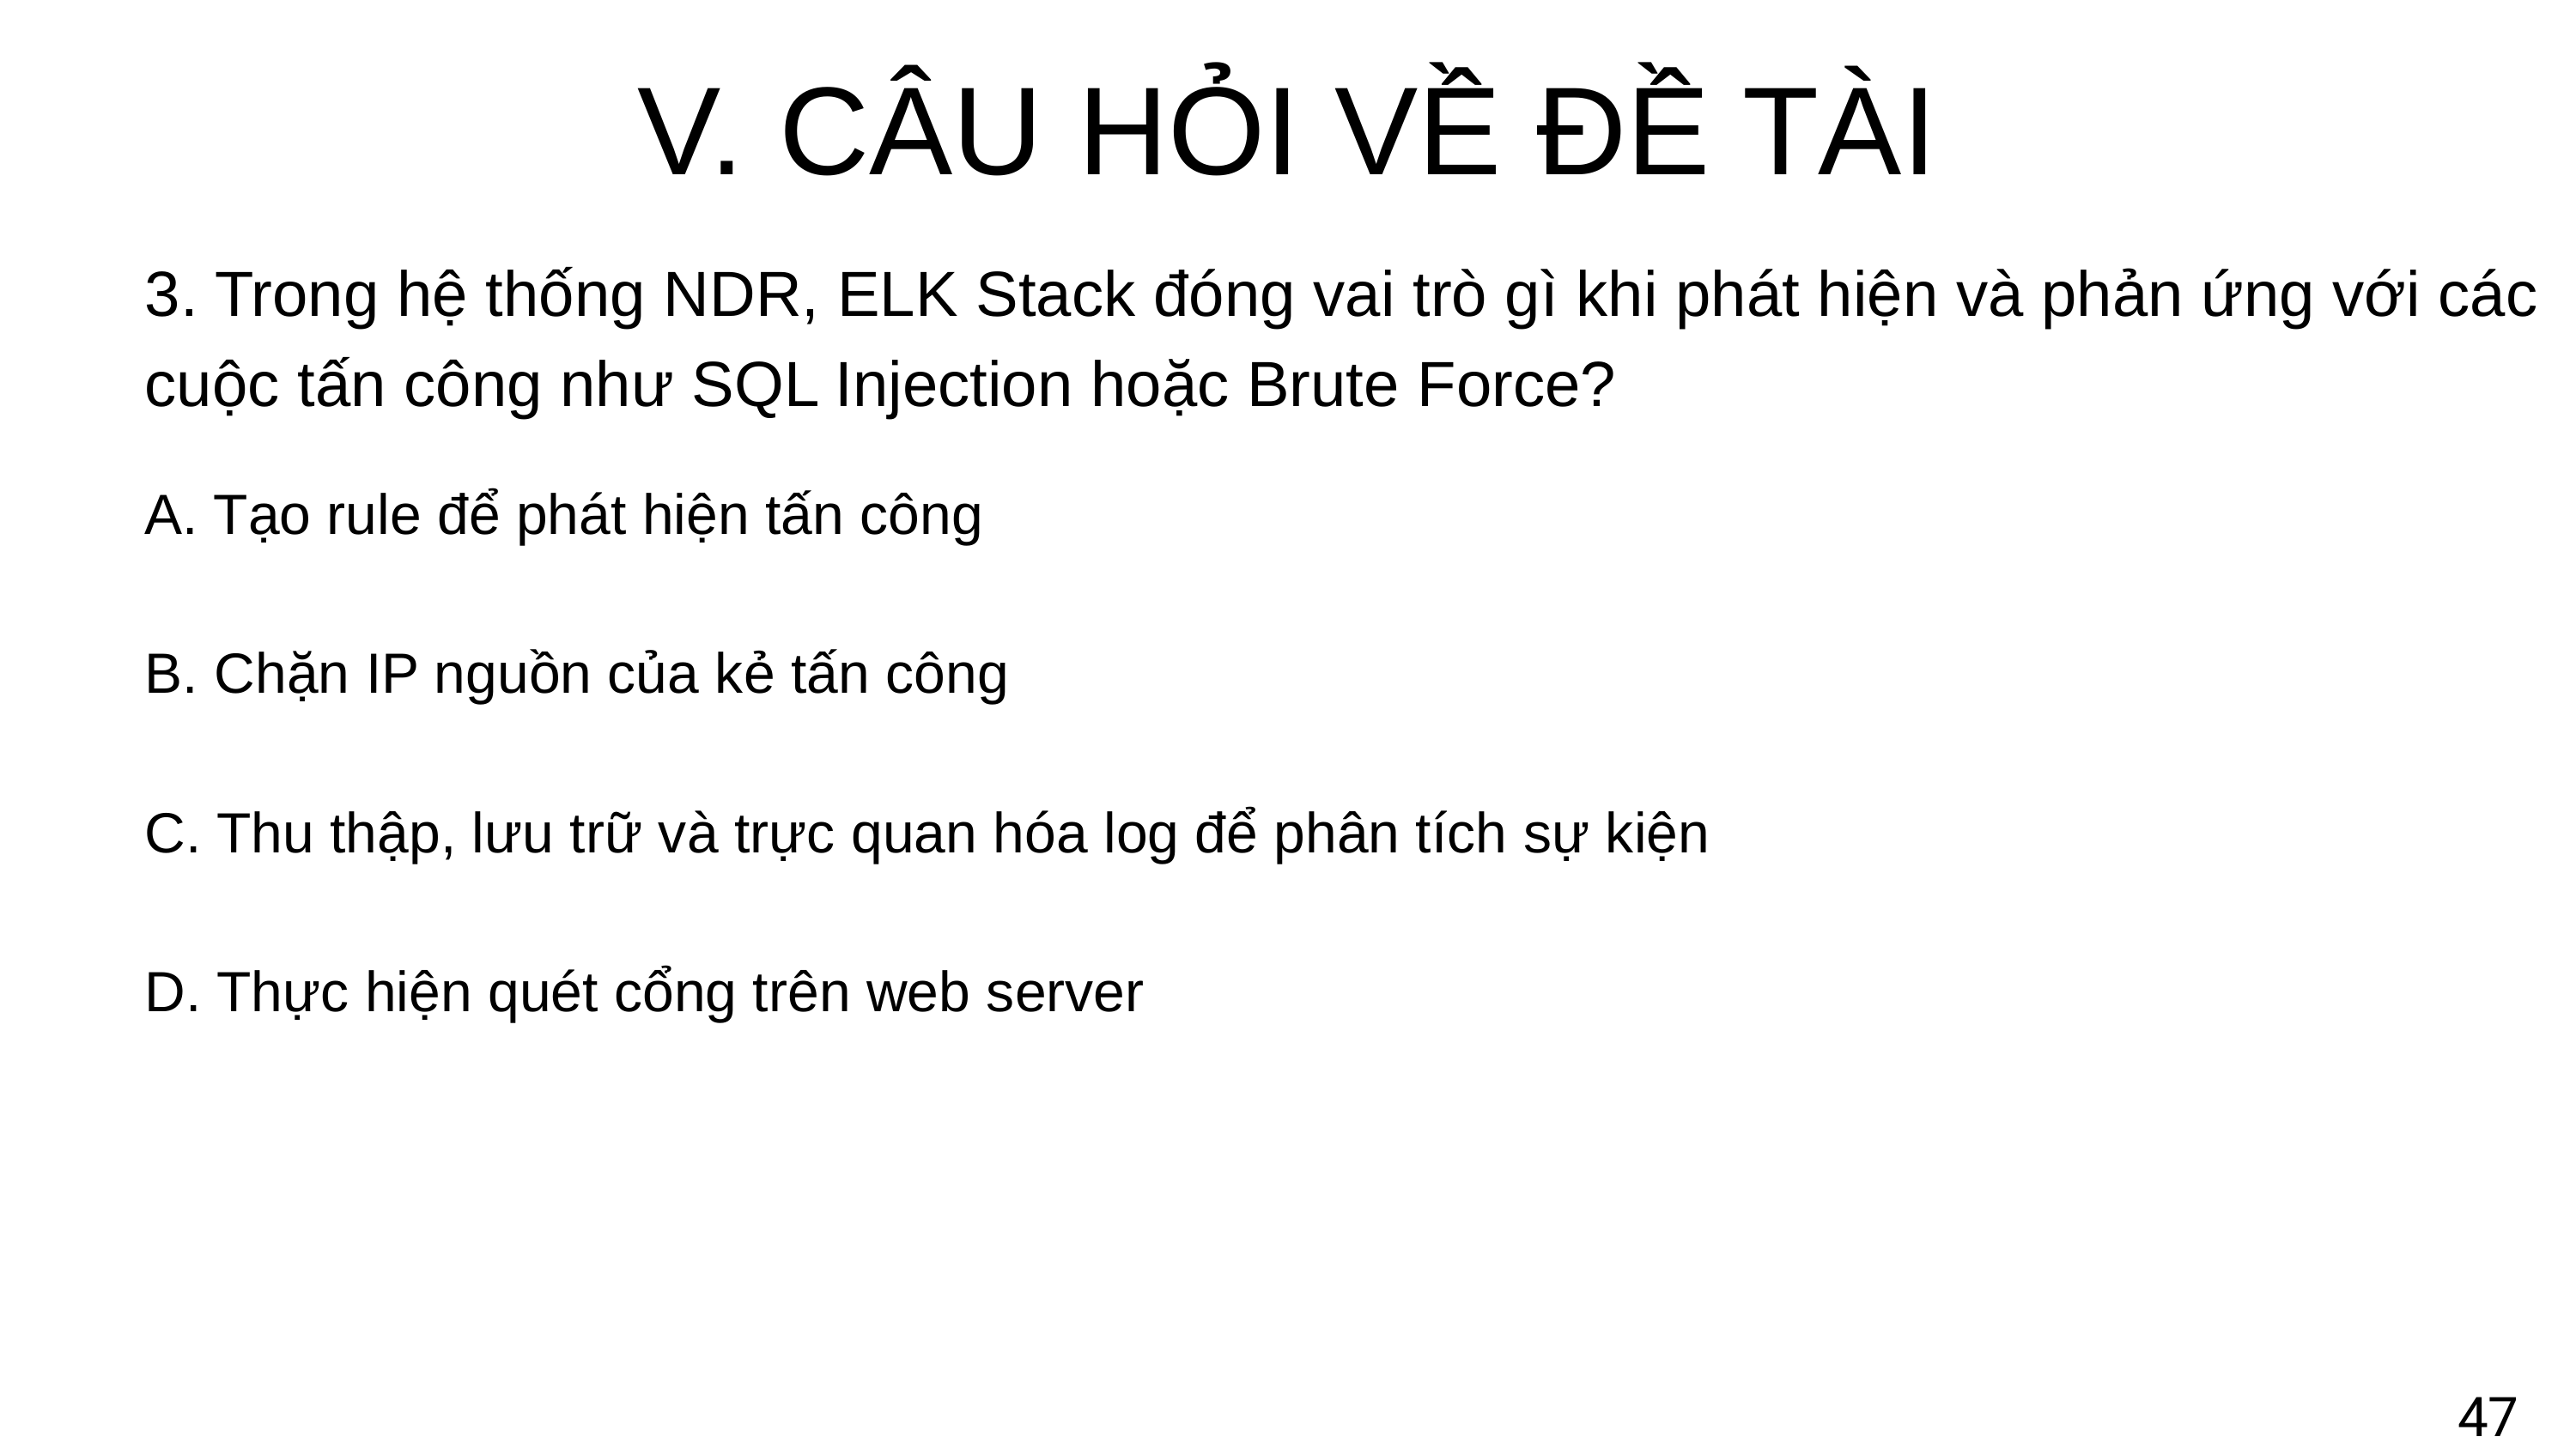

V. CÂU HỎI VỀ ĐỀ TÀI
3. Trong hệ thống NDR, ELK Stack đóng vai trò gì khi phát hiện và phản ứng với các cuộc tấn công như SQL Injection hoặc Brute Force?

A. Tạo rule để phát hiện tấn công

B. Chặn IP nguồn của kẻ tấn công

C. Thu thập, lưu trữ và trực quan hóa log để phân tích sự kiện

D. Thực hiện quét cổng trên web server

47